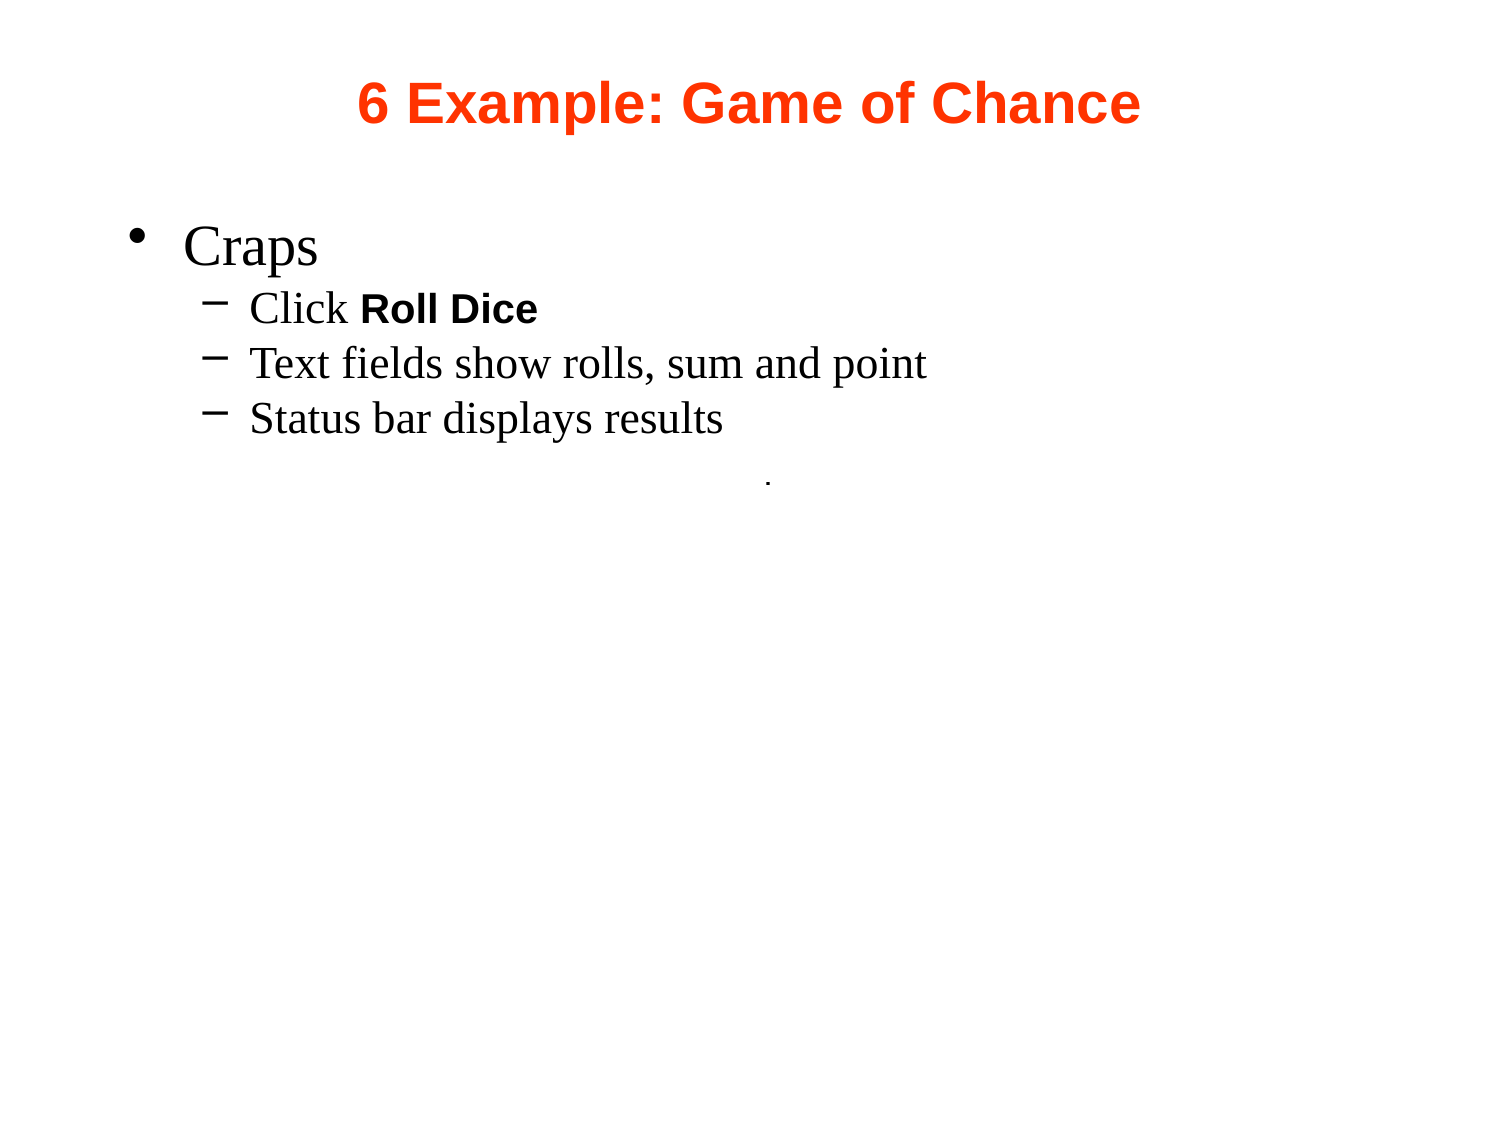

28
# 6 Example: Game of Chance
Craps
Click Roll Dice
Text fields show rolls, sum and point
Status bar displays results